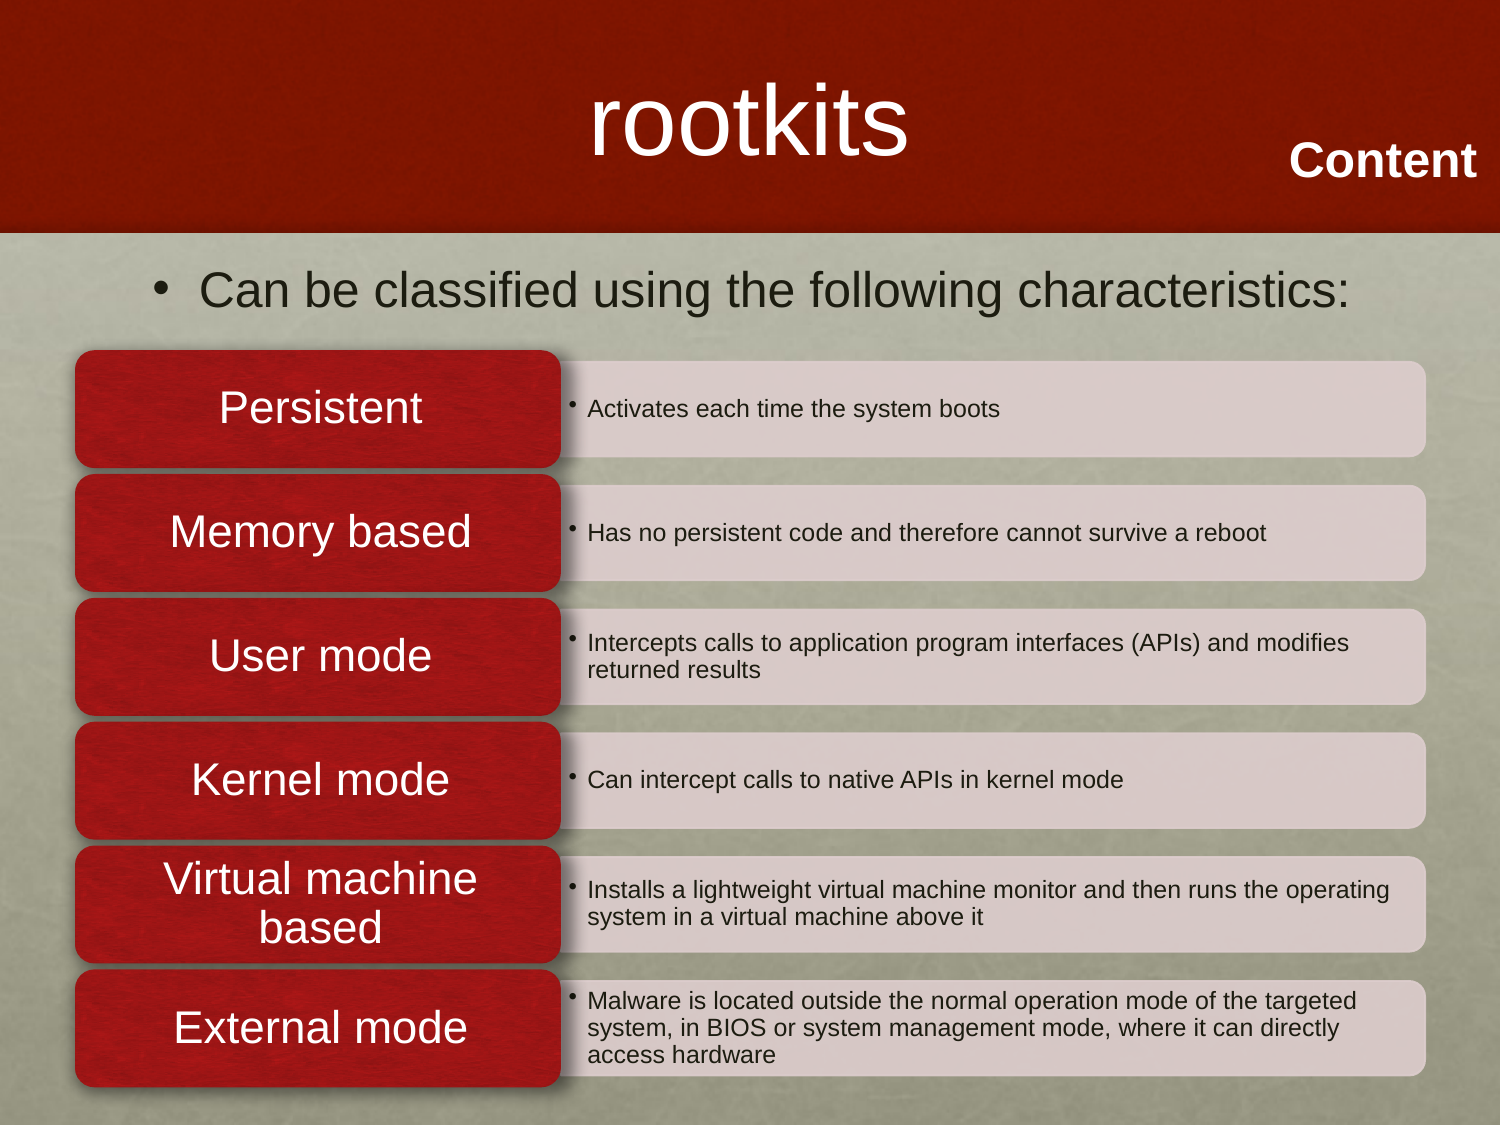

# rootkits
Can be classified using the following characteristics:
Activates each time the system boots
Persistent
Has no persistent code and therefore cannot survive a reboot
Memory based
Intercepts calls to application program interfaces (APIs) and modifies returned results
User mode
Can intercept calls to native APIs in kernel mode
Kernel mode
Installs a lightweight virtual machine monitor and then runs the operating system in a virtual machine above it
Virtual machine based
Malware is located outside the normal operation mode of the targeted system, in BIOS or system management mode, where it can directly access hardware
External mode